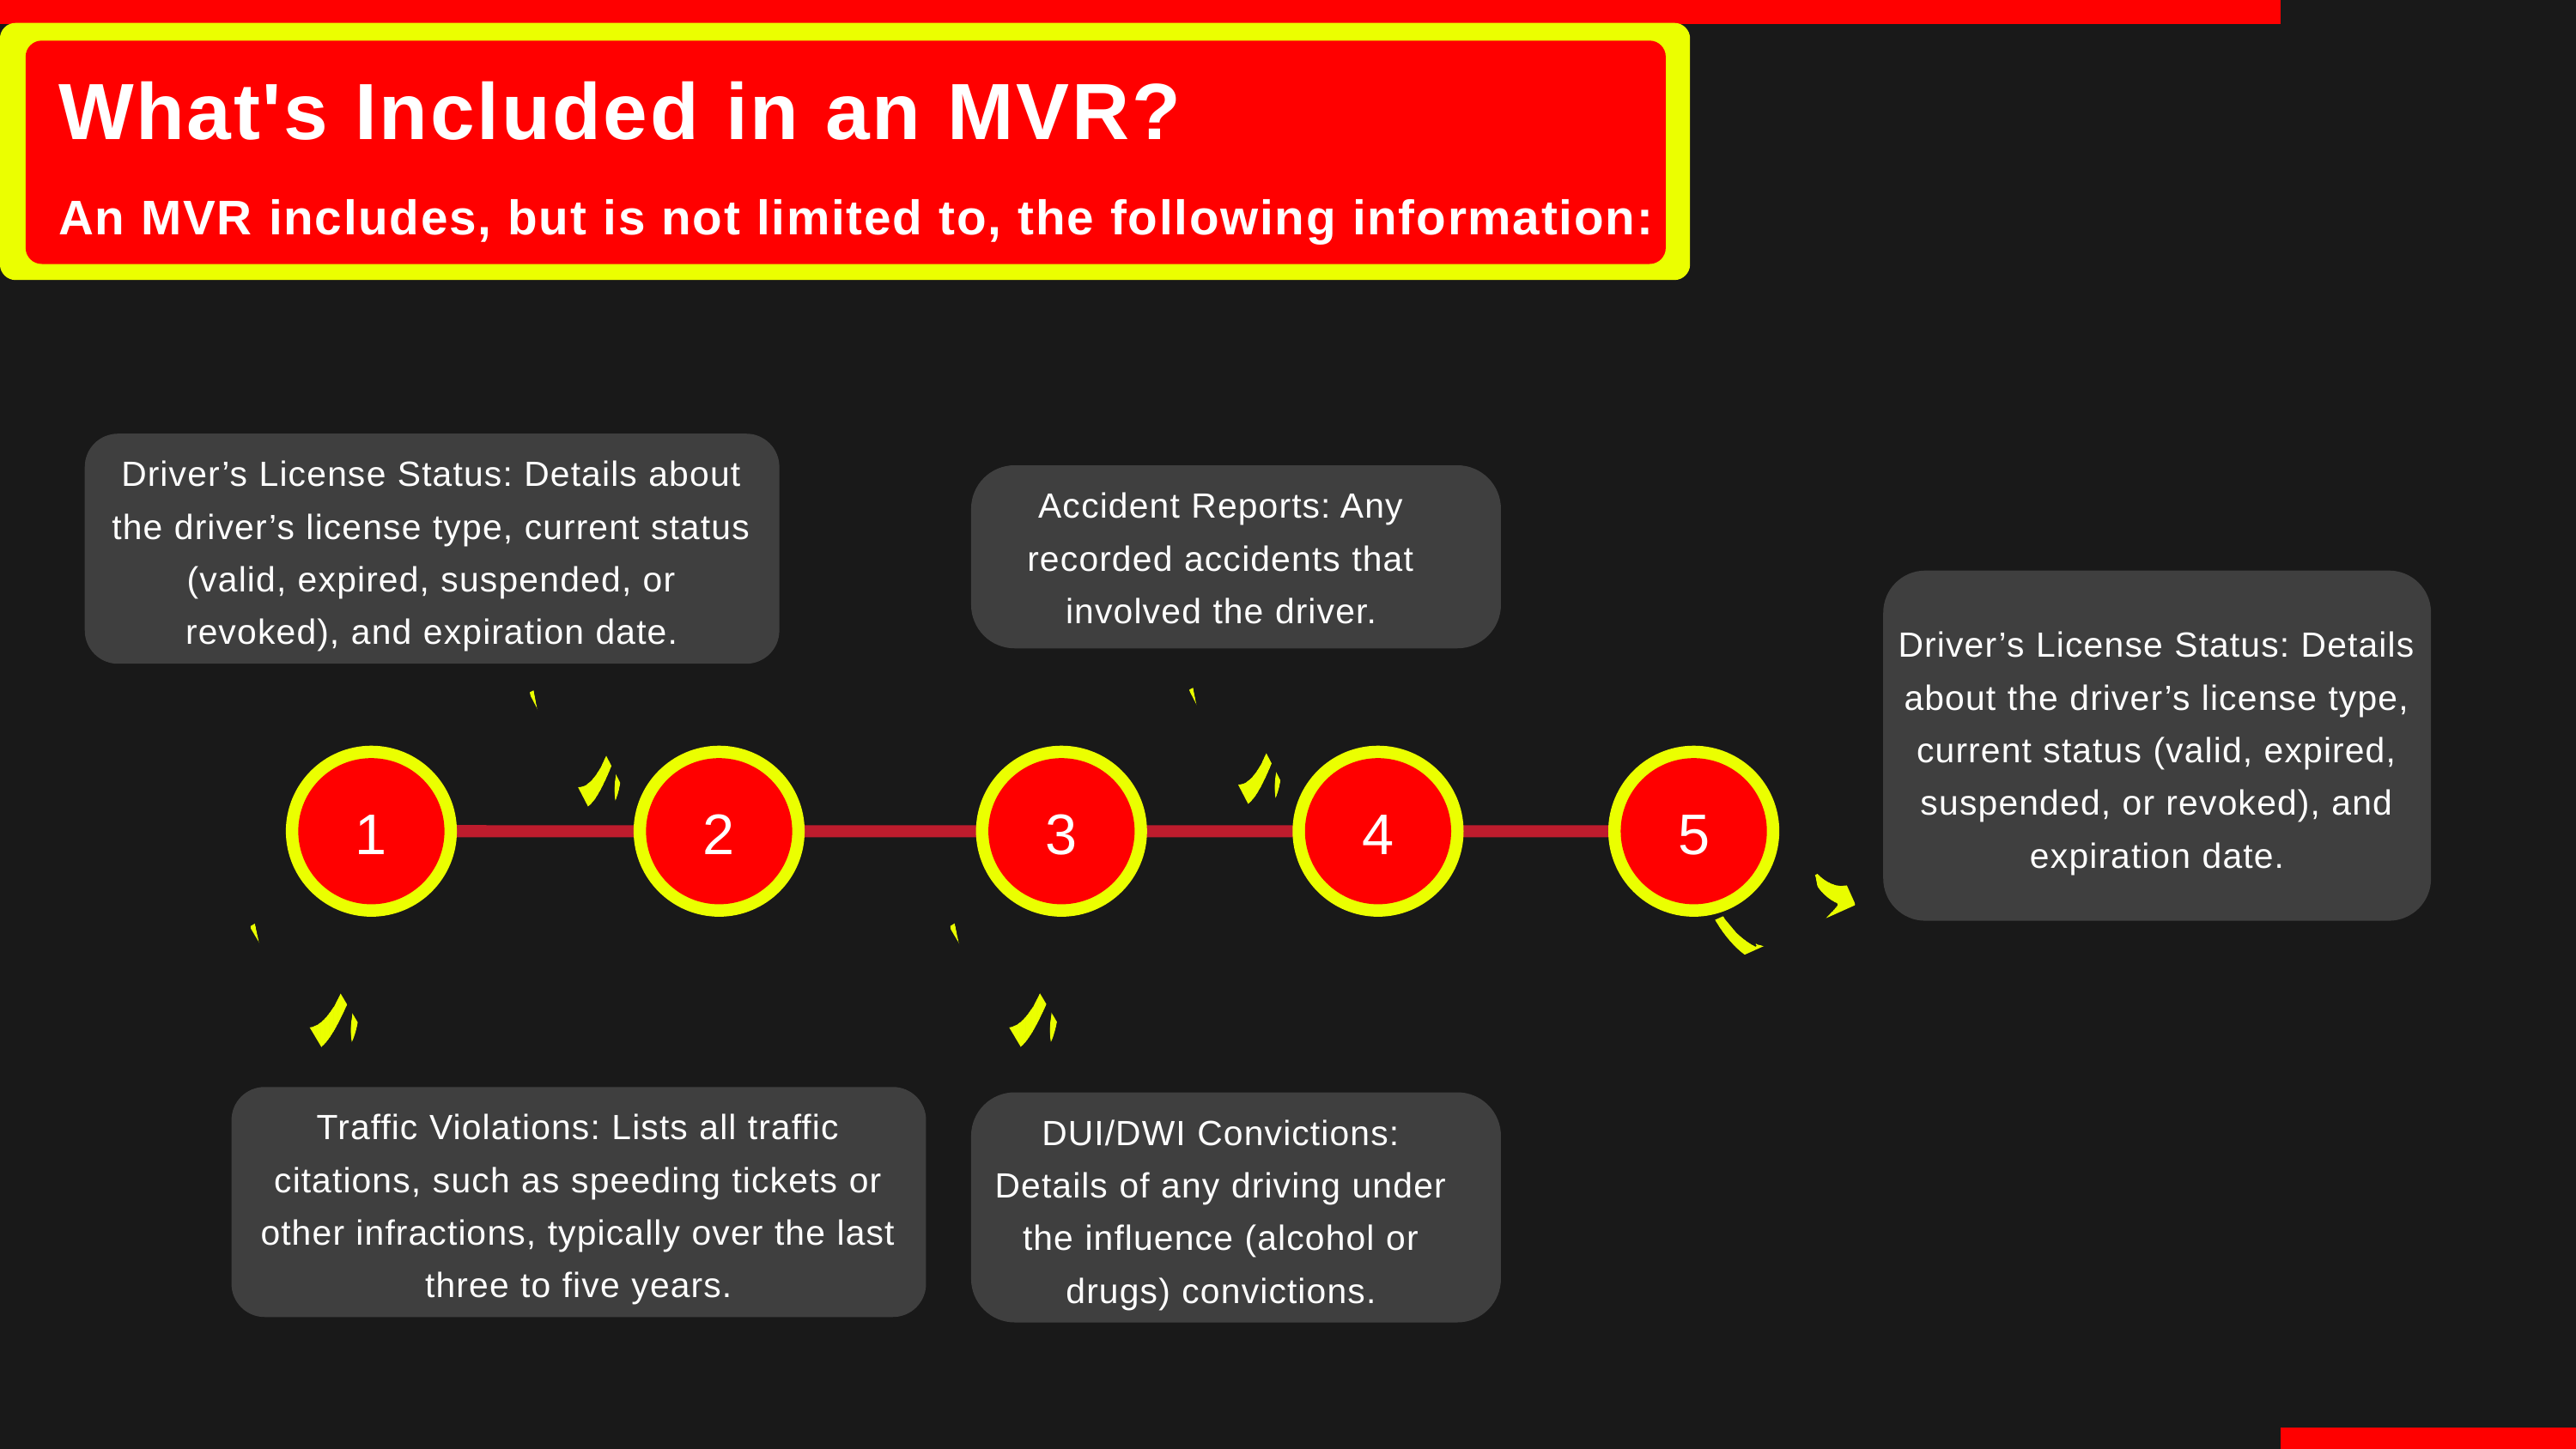

What's Included in an MVR?
An MVR includes, but is not limited to, the following information:

Driver’s License Status: Details about the driver’s license type, current status (valid, expired, suspended, or revoked), and expiration date.

Accident Reports: Any recorded accidents that involved the driver.

Driver’s License Status: Details about the driver’s license type, current status (valid, expired, suspended, or revoked), and expiration date.

1

2

3

4

5

Traffic Violations: Lists all traffic citations, such as speeding tickets or other infractions, typically over the last three to five years.
DUI/DWI Convictions: Details of any driving under the influence (alcohol or drugs) convictions.